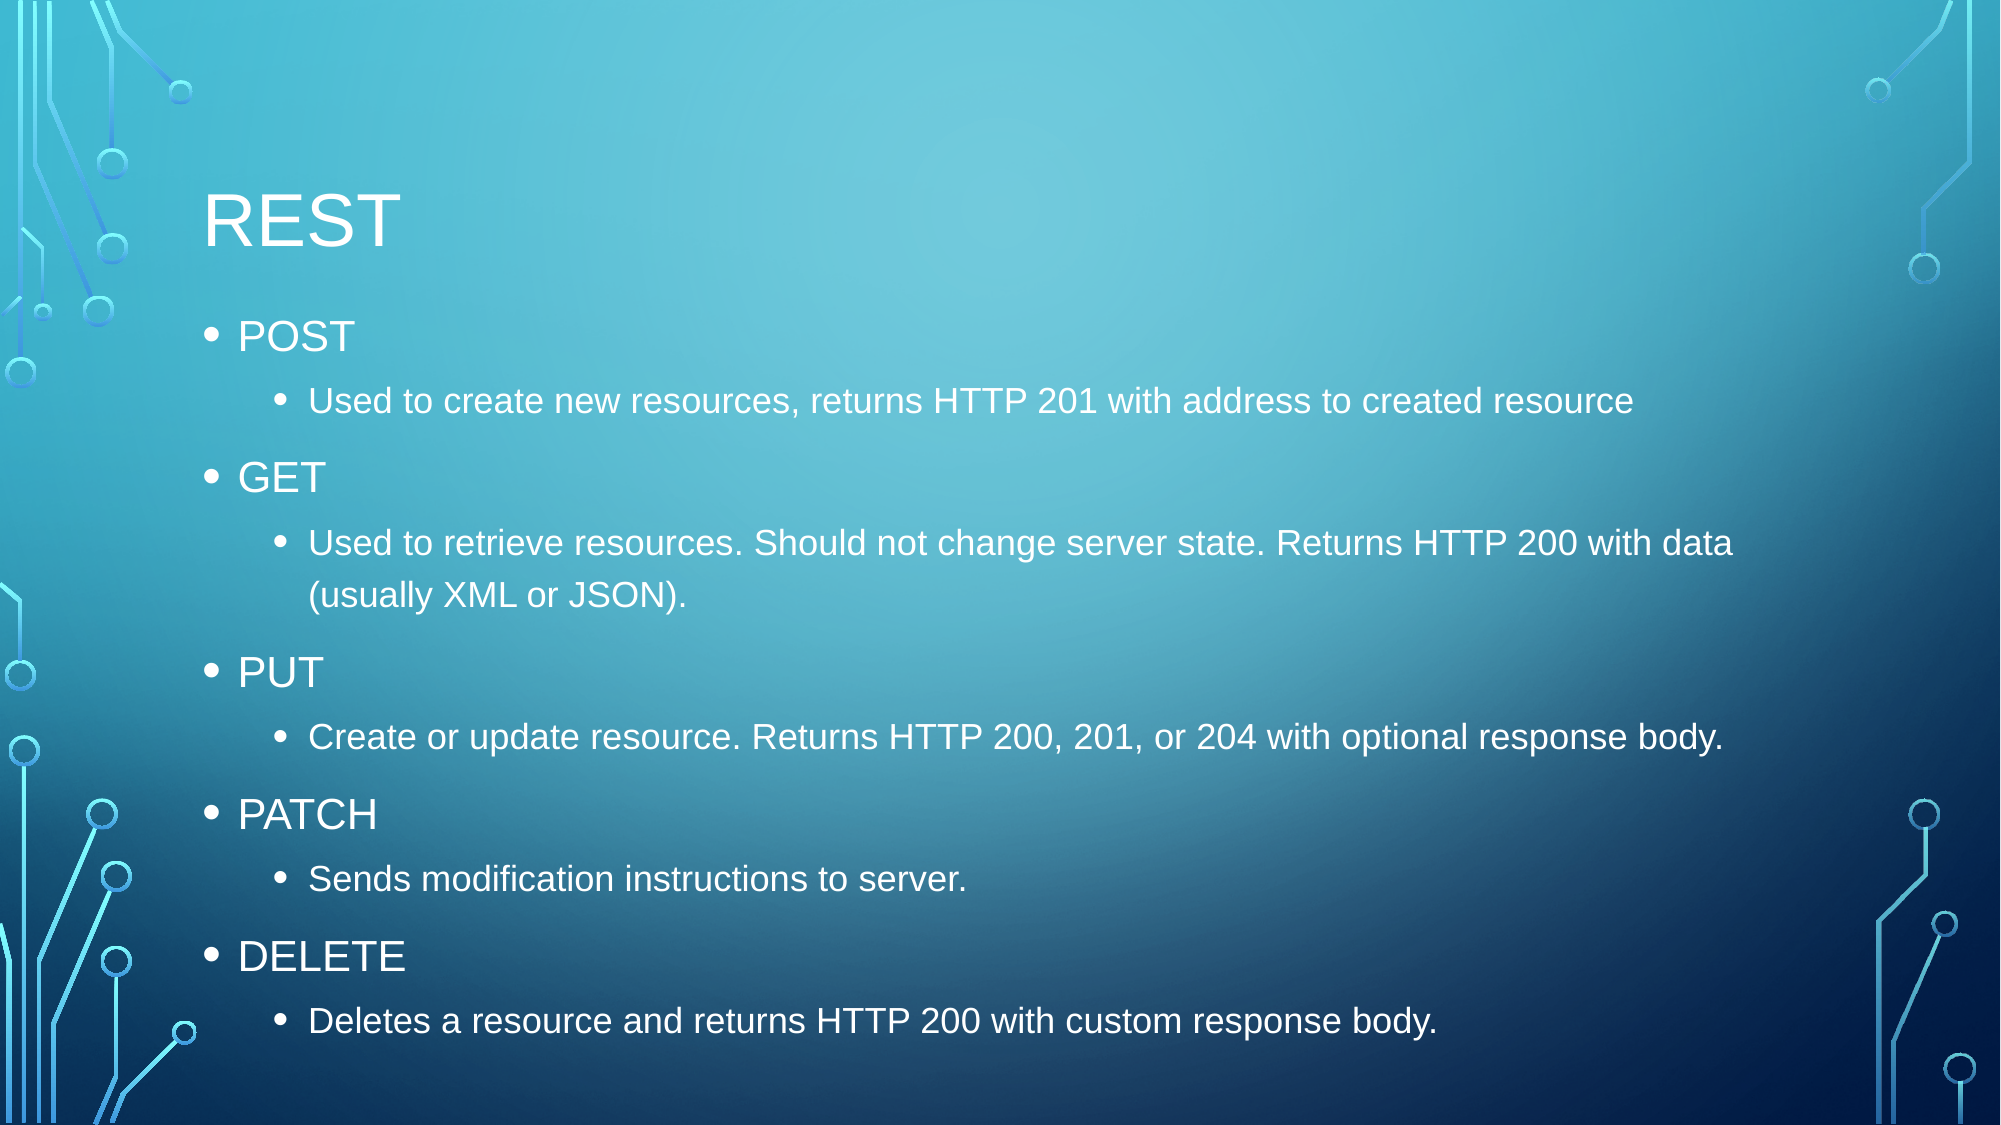

# rest
POST
Used to create new resources, returns HTTP 201 with address to created resource
GET
Used to retrieve resources. Should not change server state. Returns HTTP 200 with data (usually XML or JSON).
PUT
Create or update resource. Returns HTTP 200, 201, or 204 with optional response body.
PATCH
Sends modification instructions to server.
DELETE
Deletes a resource and returns HTTP 200 with custom response body.